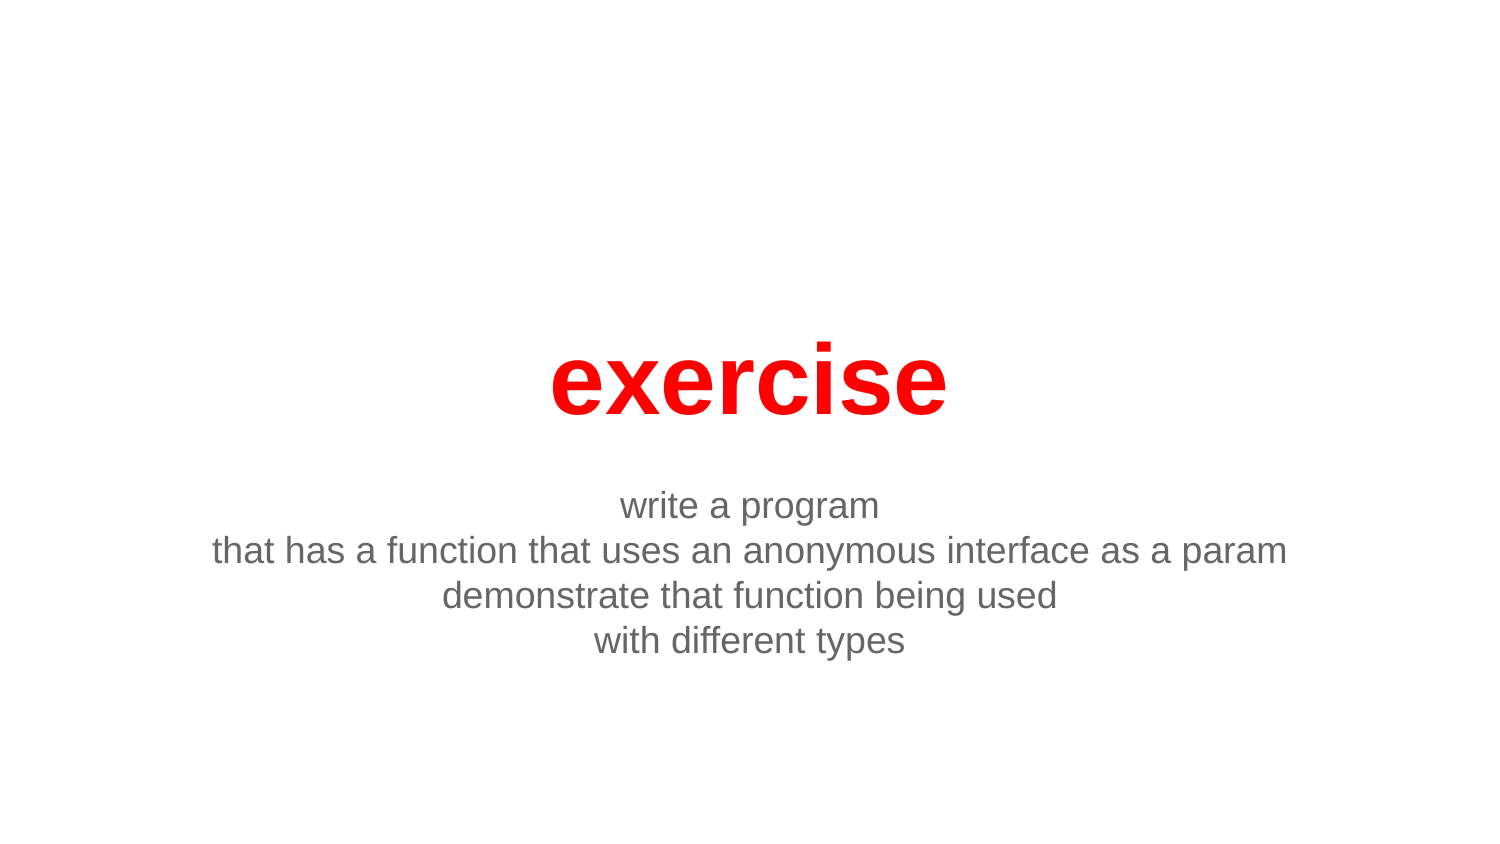

# exercise
write a program
that has a function that uses an anonymous interface as a param
demonstrate that function being used
with different types